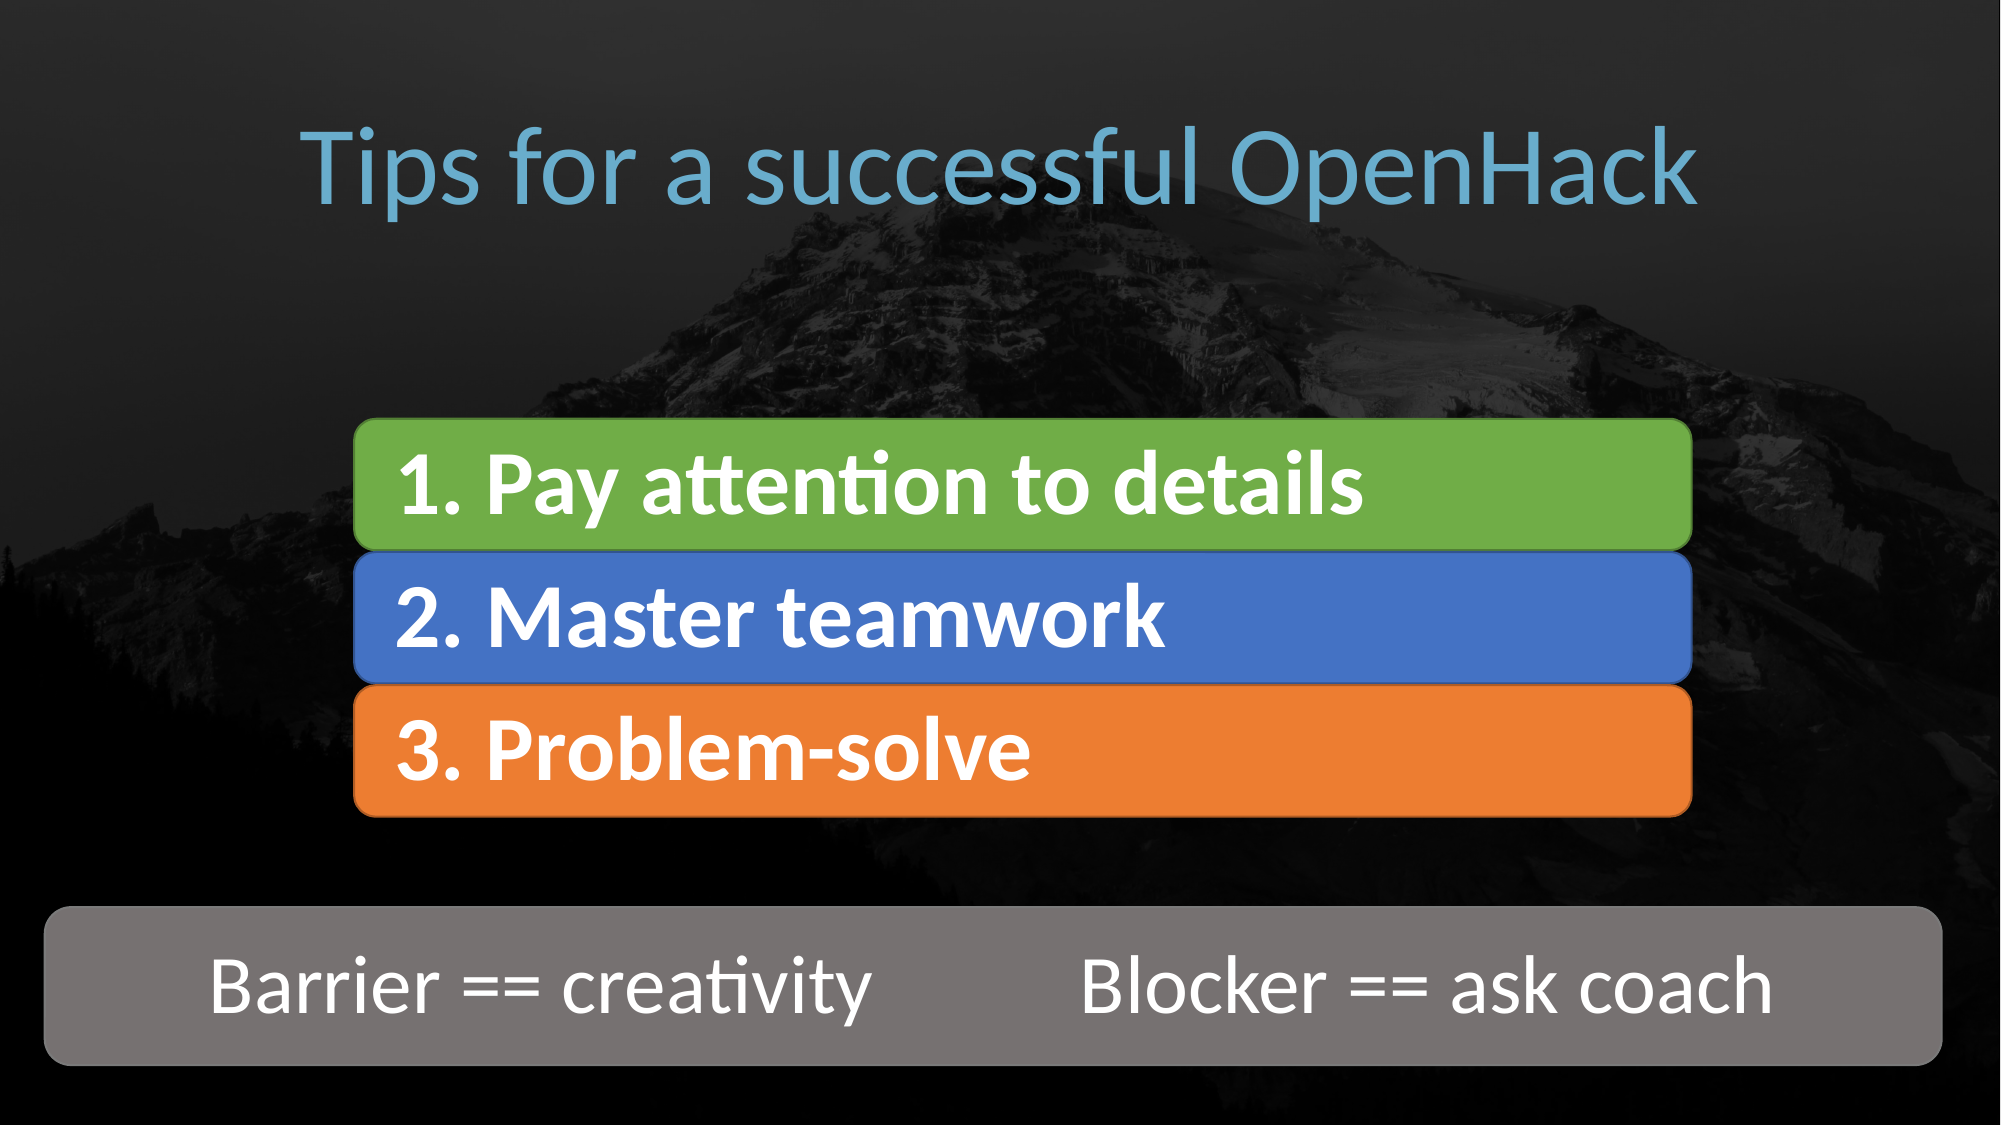

# Tips for a successful OpenHack
1. Pay attention to details
2. Master teamwork
3. Problem-solve

Barrier == creativity           Blocker == ask coach